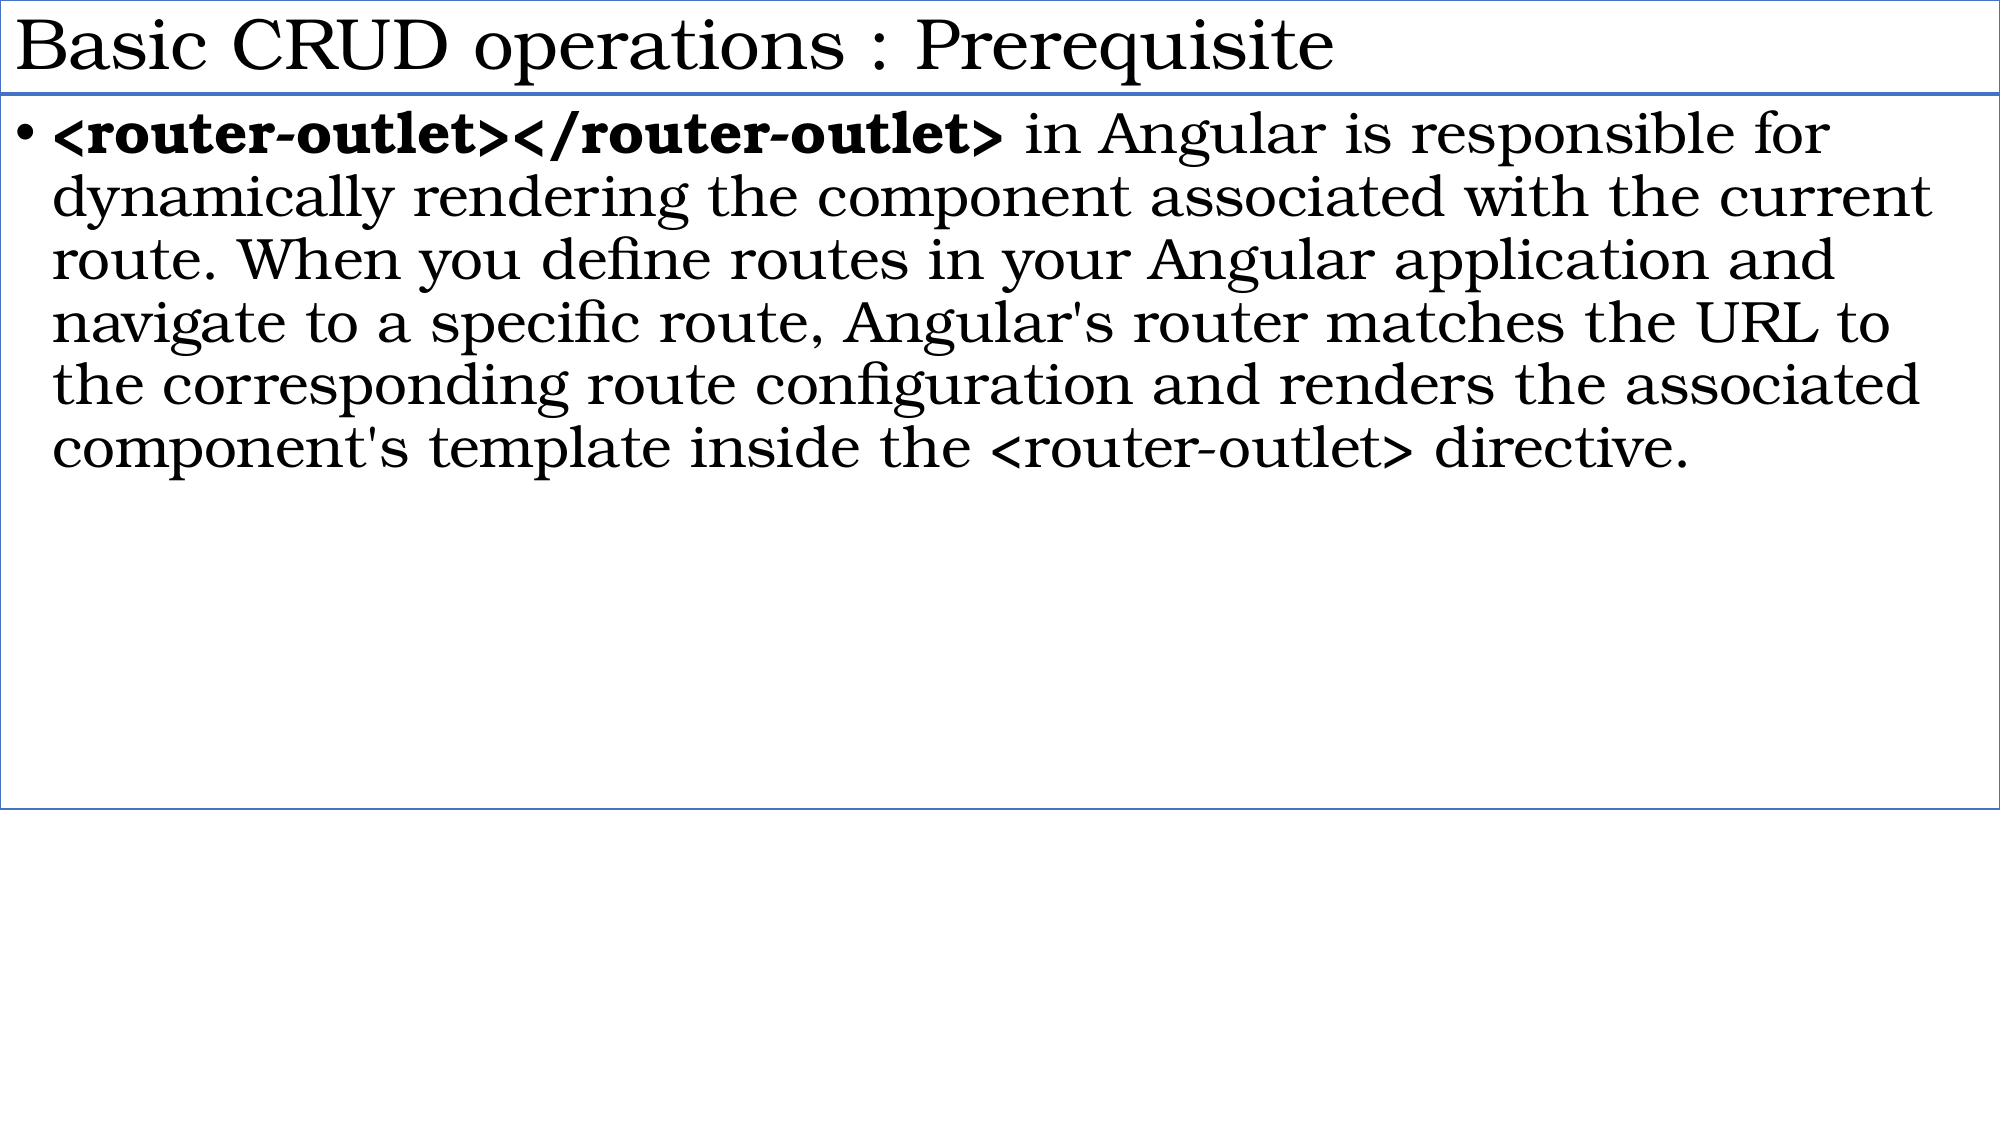

# Basic CRUD operations : Prerequisite
<router-outlet></router-outlet> in Angular is responsible for dynamically rendering the component associated with the current route. When you define routes in your Angular application and navigate to a specific route, Angular's router matches the URL to the corresponding route configuration and renders the associated component's template inside the <router-outlet> directive.